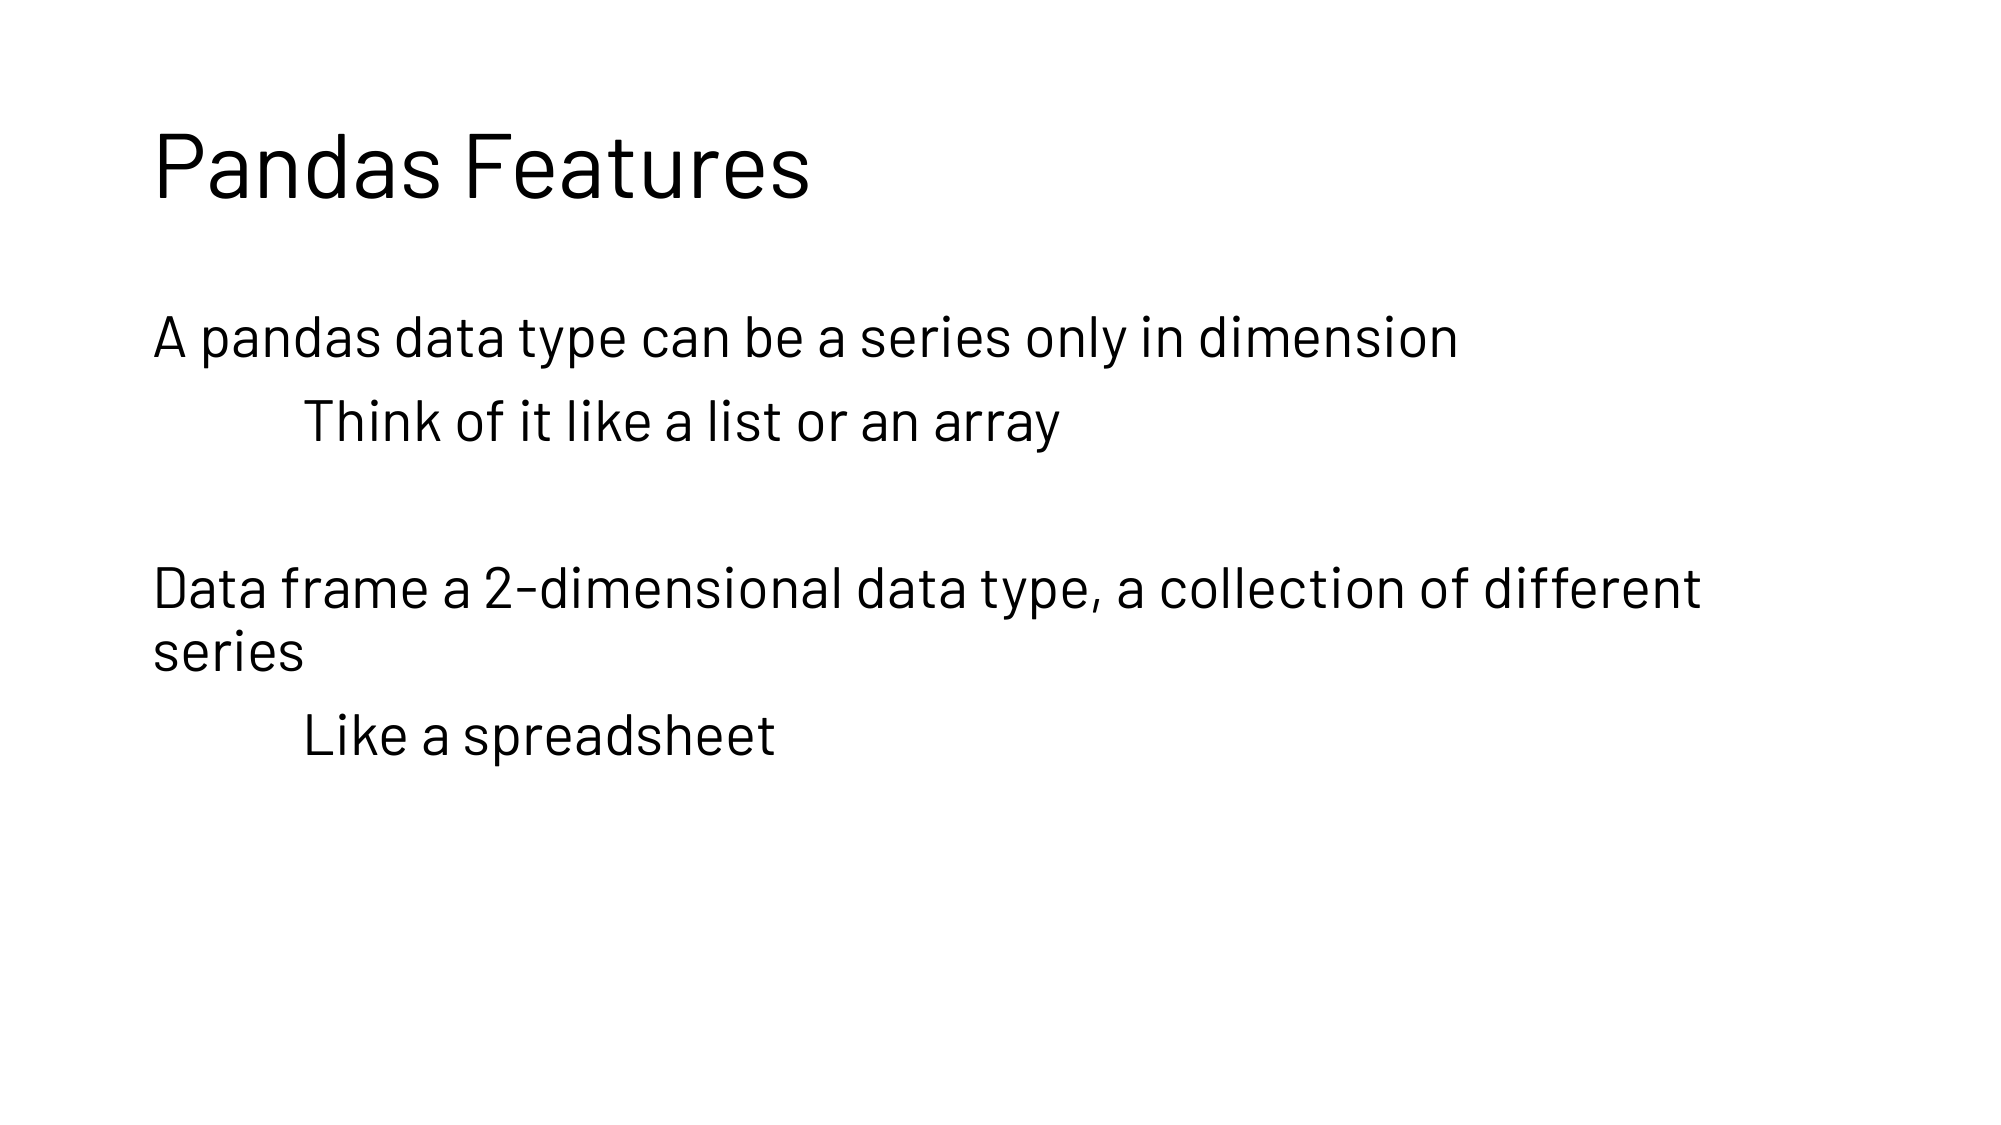

# Pandas Features
A pandas data type can be a series only in dimension
	Think of it like a list or an array

Data frame a 2-dimensional data type, a collection of different series
	Like a spreadsheet